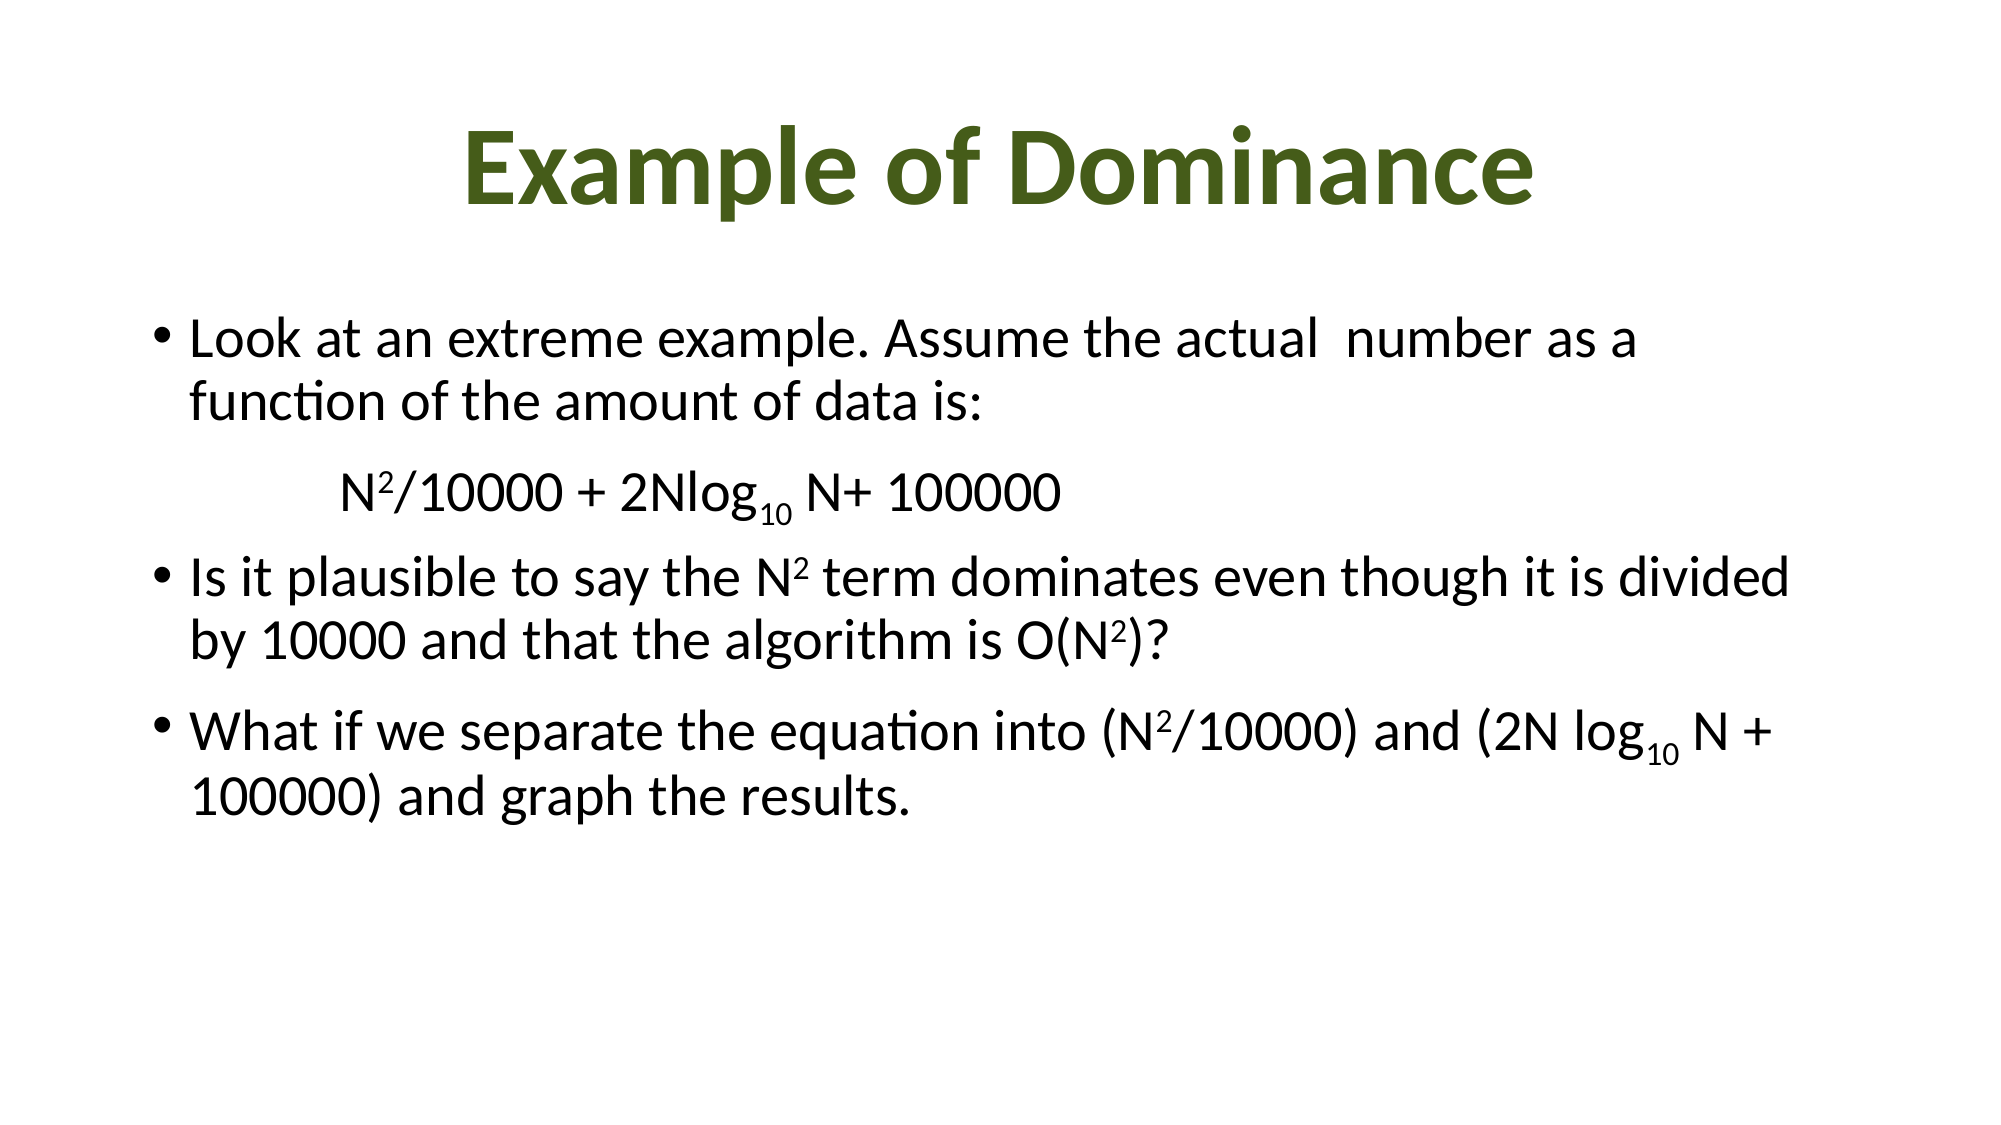

# Example of Dominance
Look at an extreme example. Assume the actual  number as a function of the amount of data is:
		N2/10000 + 2Nlog10 N+ 100000
Is it plausible to say the N2 term dominates even though it is divided by 10000 and that the algorithm is O(N2)?
What if we separate the equation into (N2/10000) and (2N log10 N + 100000) and graph the results.